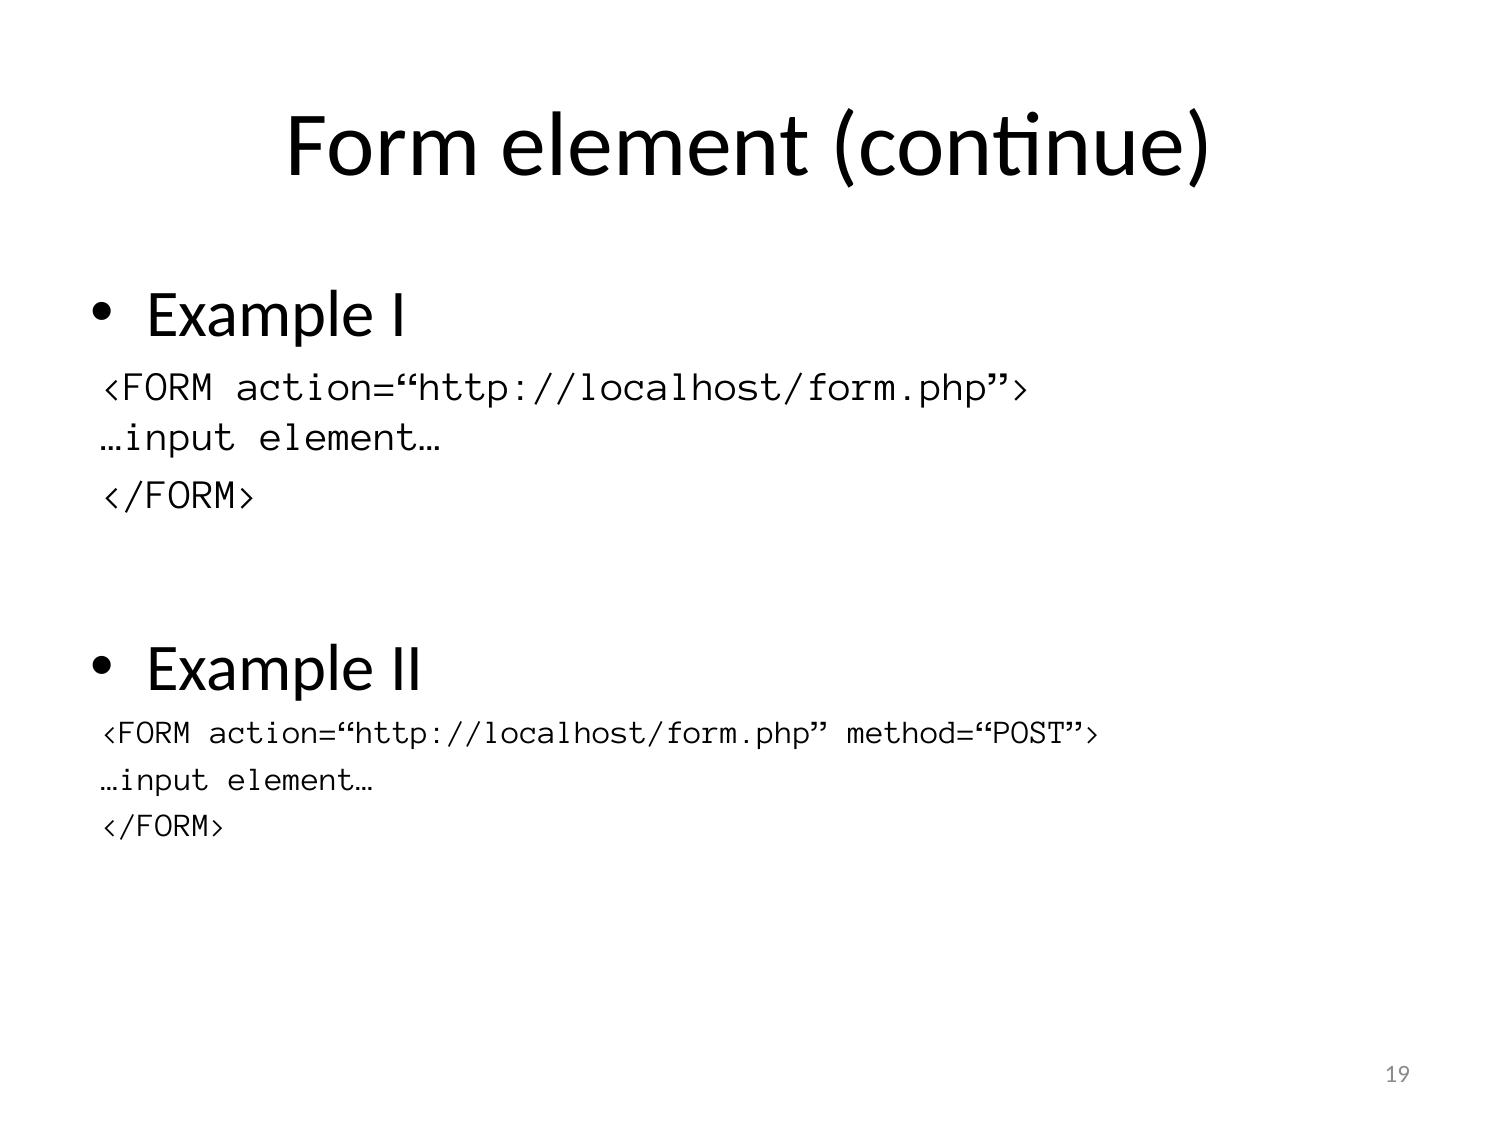

# Form element (continue)
Example I
<FORM action=“http://localhost/form.php”>
…input element…
</FORM>

Example II
<FORM action=“http://localhost/form.php” method=“POST”>
…input element…
</FORM>
19